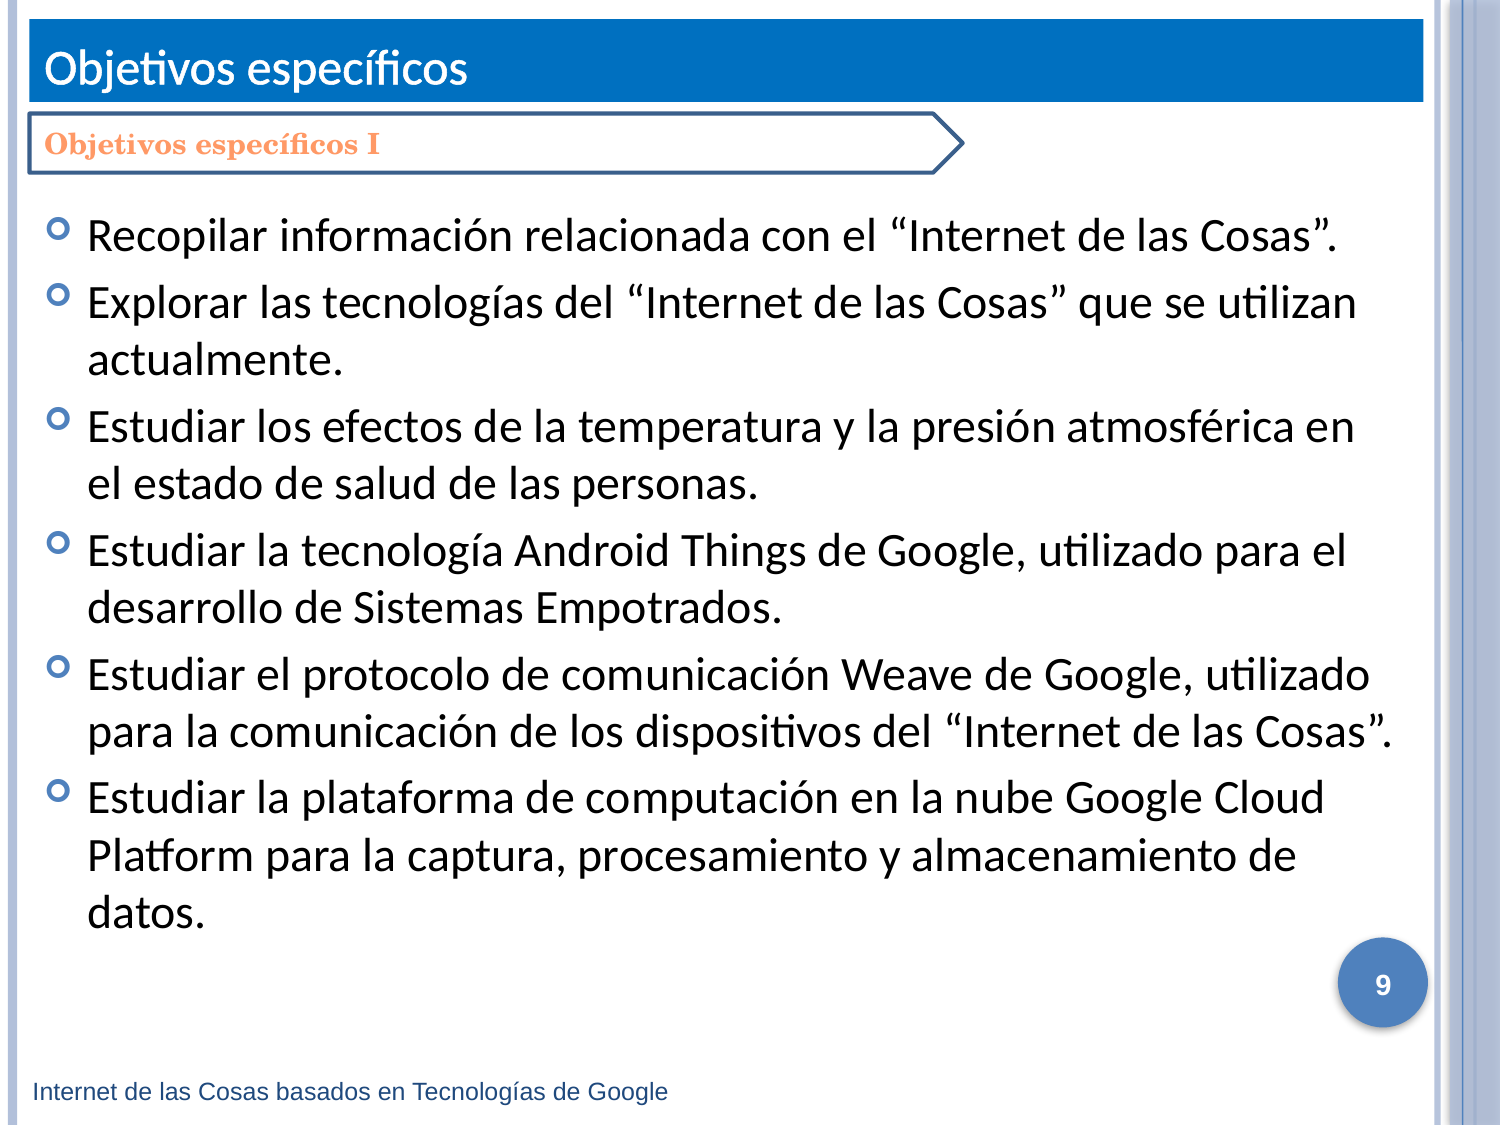

# Objetivos específicos
Objetivos específicos I
Recopilar información relacionada con el “Internet de las Cosas”.
Explorar las tecnologías del “Internet de las Cosas” que se utilizan actualmente.
Estudiar los efectos de la temperatura y la presión atmosférica en el estado de salud de las personas.
Estudiar la tecnología Android Things de Google, utilizado para el desarrollo de Sistemas Empotrados.
Estudiar el protocolo de comunicación Weave de Google, utilizado para la comunicación de los dispositivos del “Internet de las Cosas”.
Estudiar la plataforma de computación en la nube Google Cloud Platform para la captura, procesamiento y almacenamiento de datos.

9
Internet de las Cosas basados en Tecnologías de Google